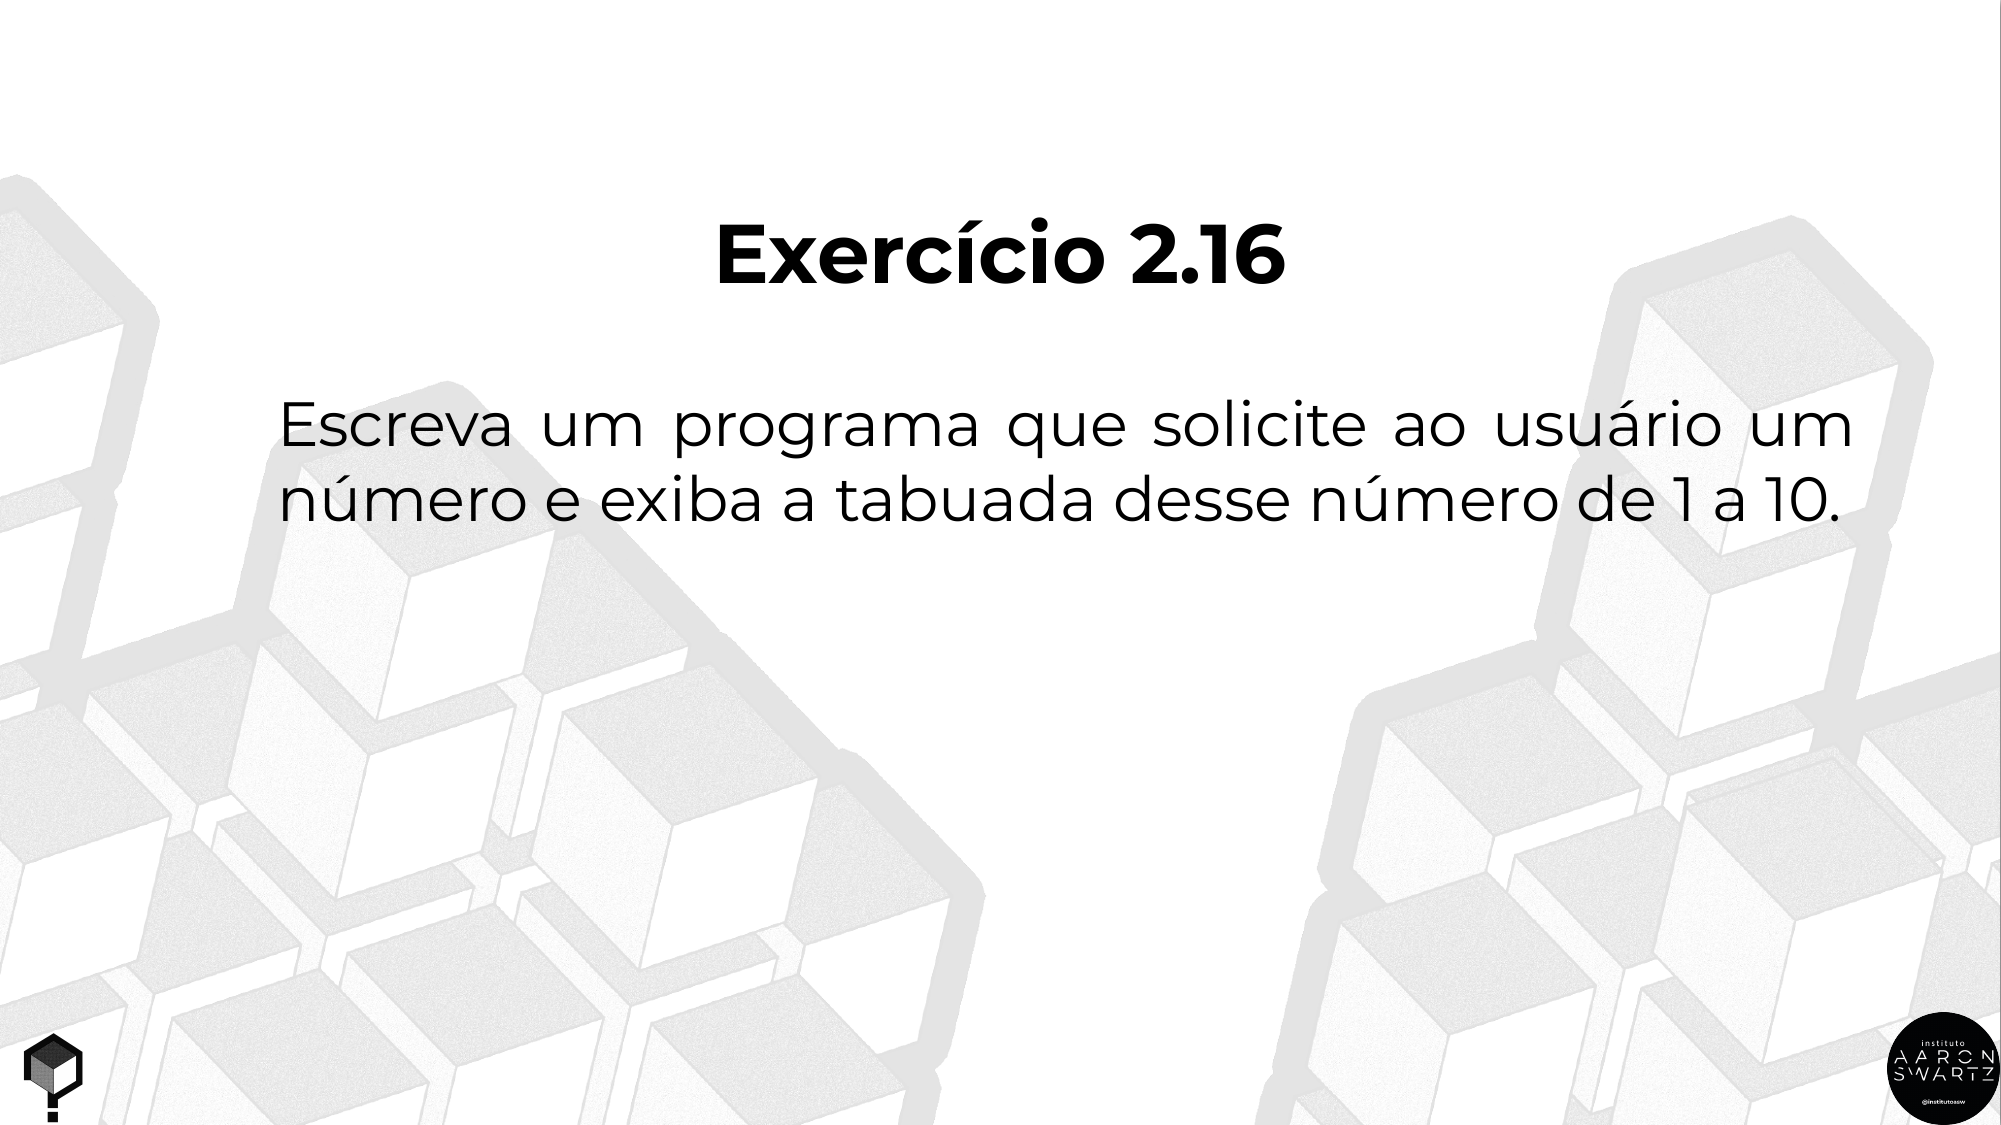

Exercício 2.16
Escreva um programa que solicite ao usuário um número e exiba a tabuada desse número de 1 a 10.